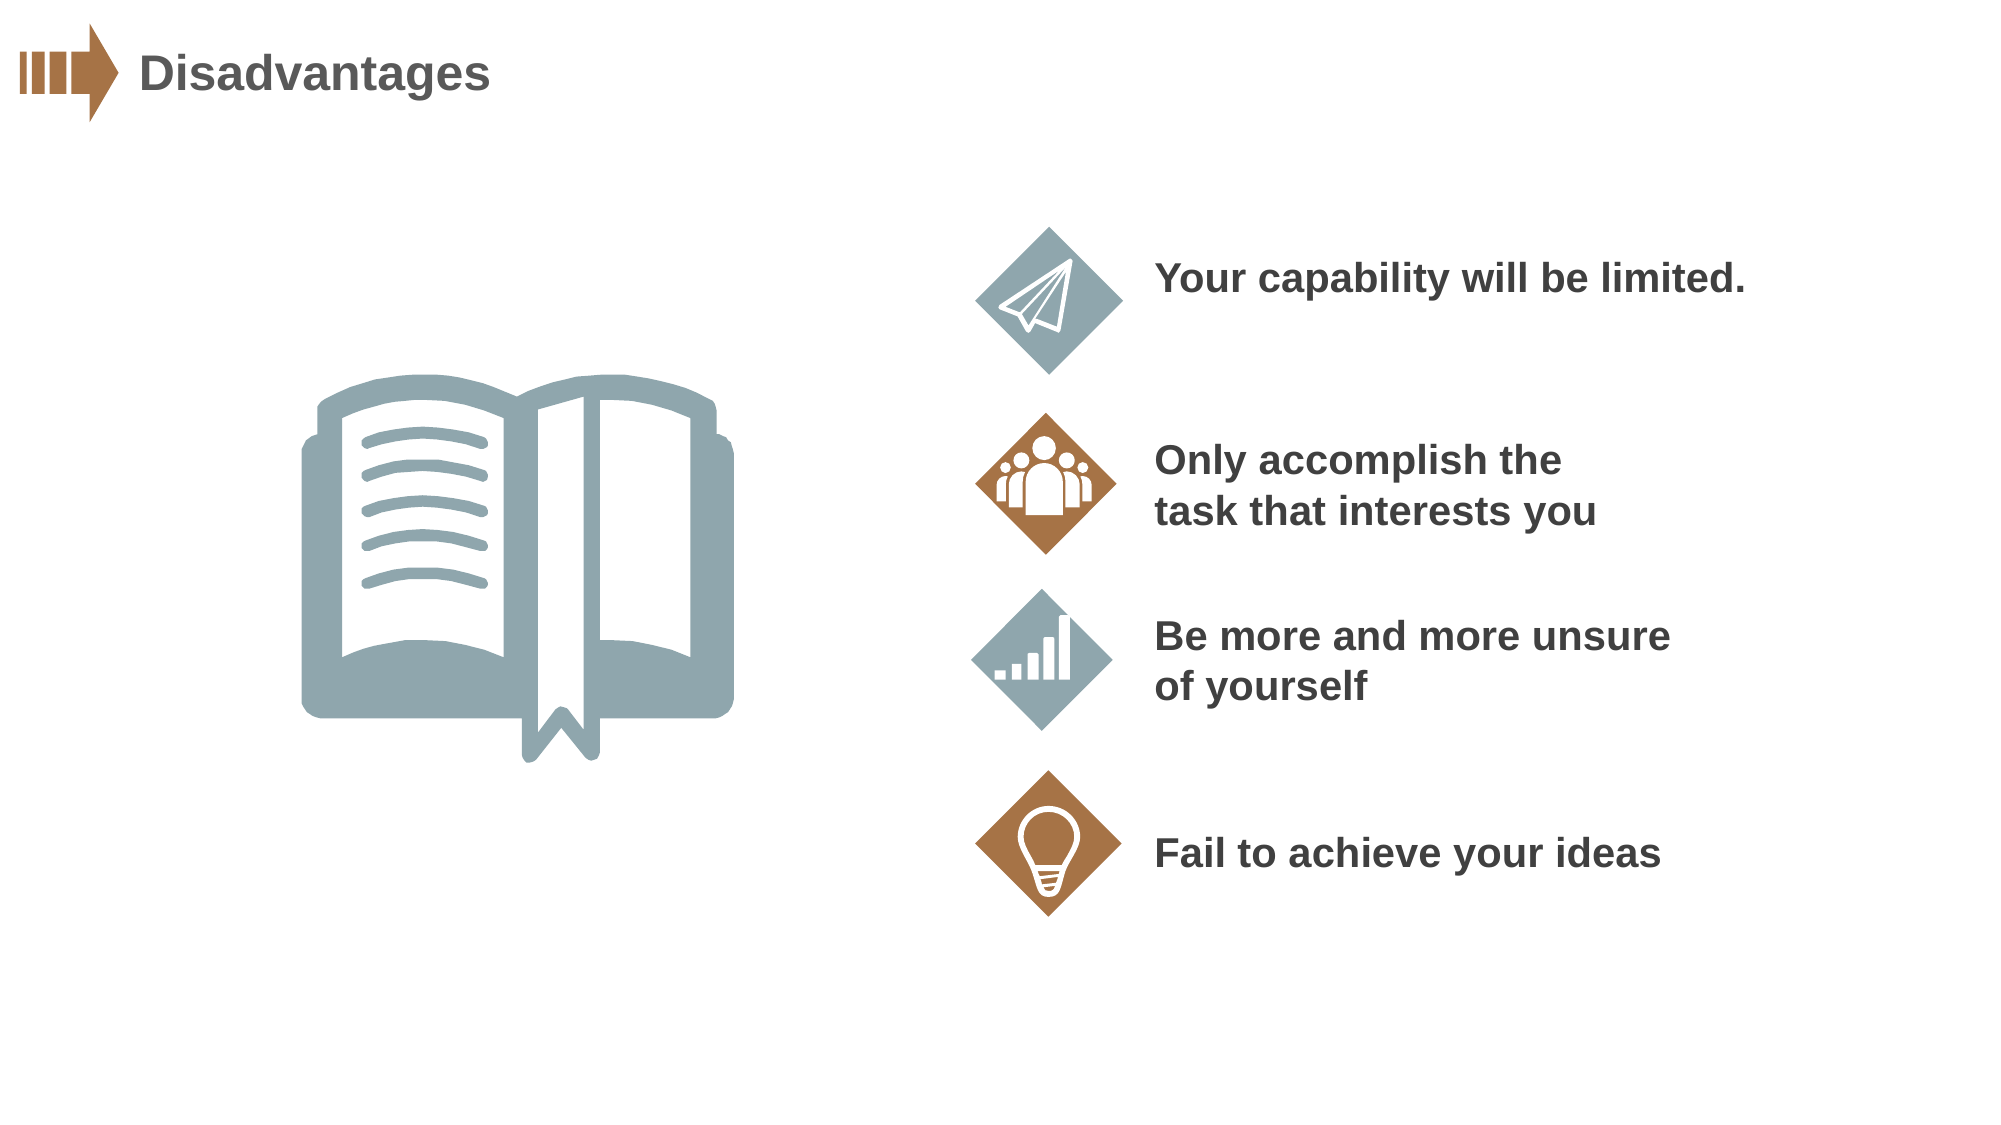

Disadvantages

Your capability will be limited.

Only accomplish the task that interests you

Be more and more unsure of yourself

Fail to achieve your ideas